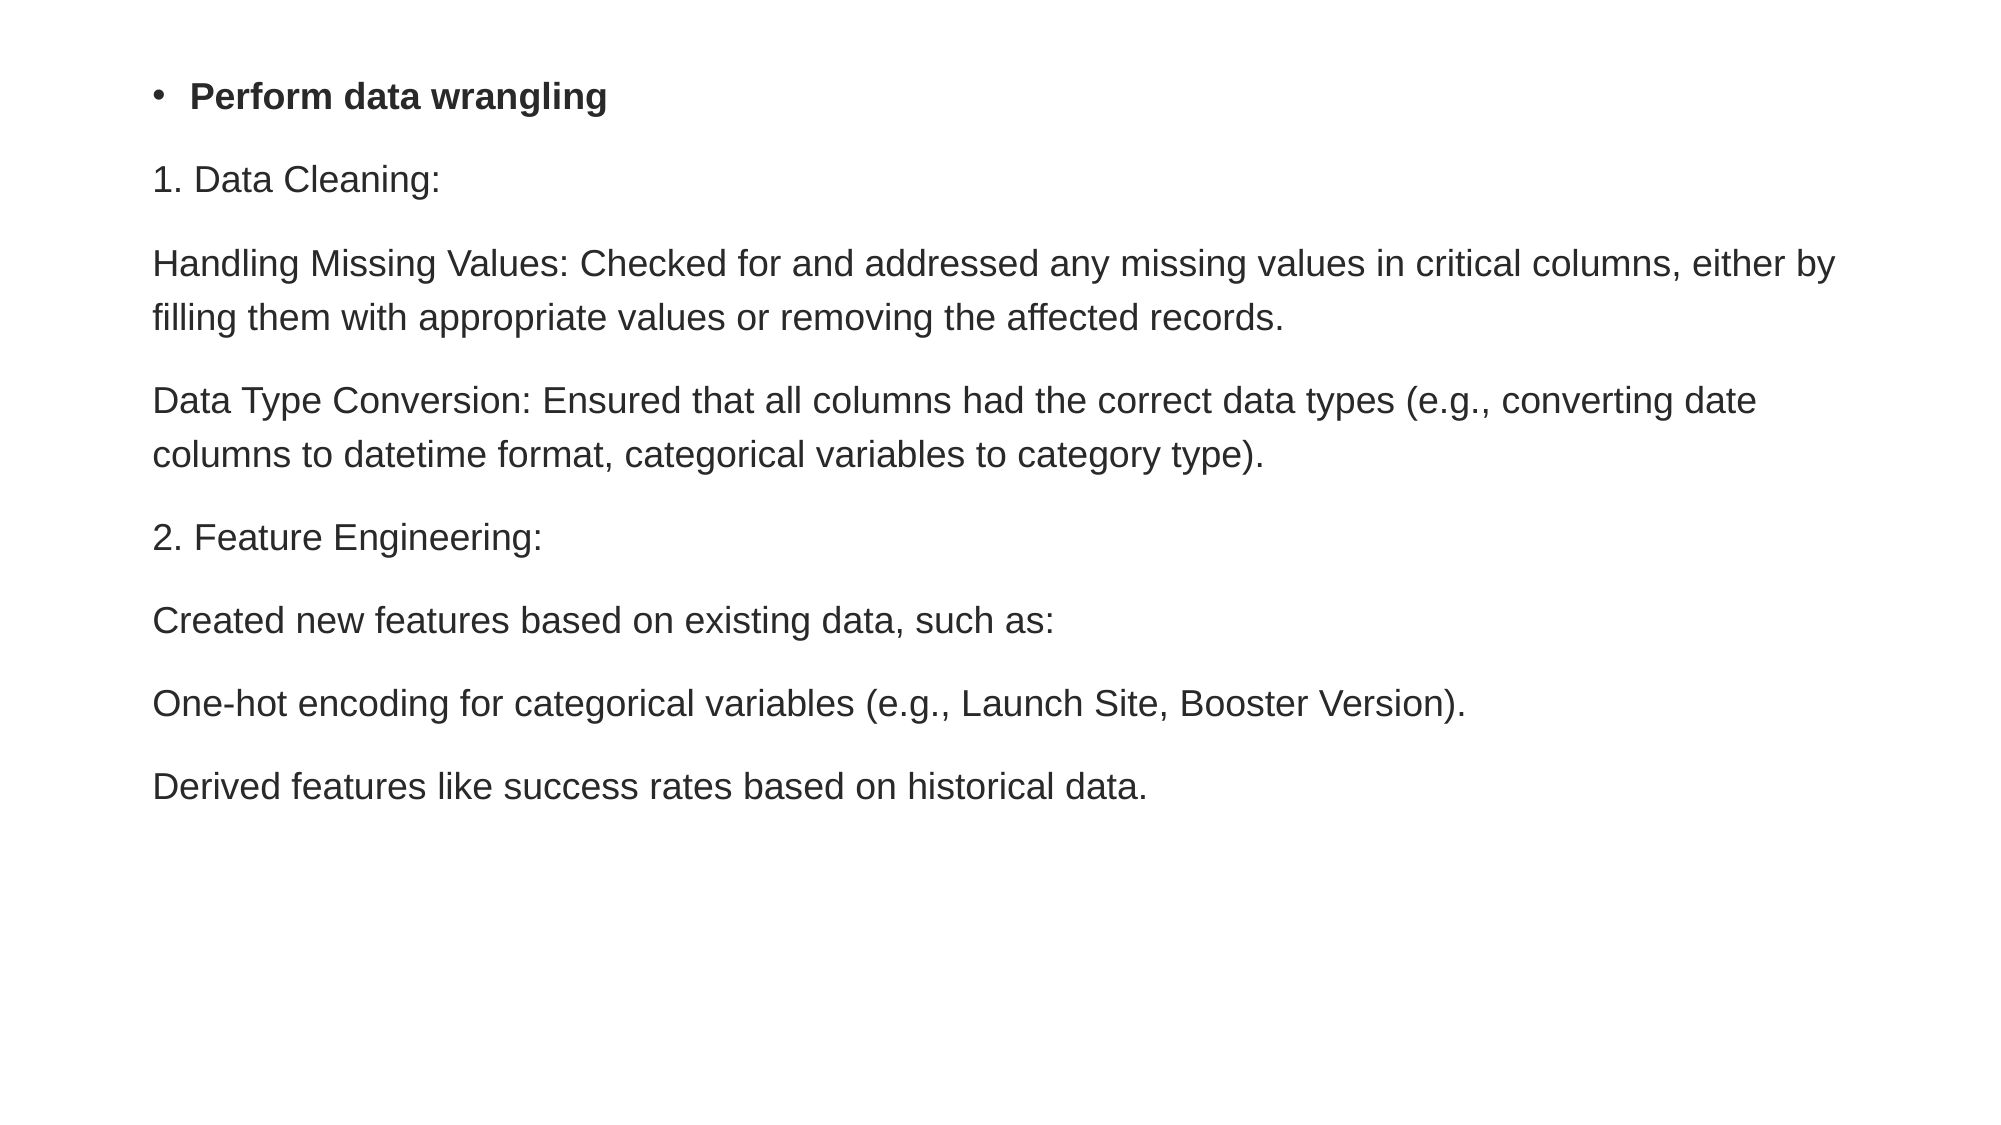

Perform data wrangling
1. Data Cleaning:
Handling Missing Values: Checked for and addressed any missing values in critical columns, either by filling them with appropriate values or removing the affected records.
Data Type Conversion: Ensured that all columns had the correct data types (e.g., converting date columns to datetime format, categorical variables to category type).
2. Feature Engineering:
Created new features based on existing data, such as:
One-hot encoding for categorical variables (e.g., Launch Site, Booster Version).
Derived features like success rates based on historical data.